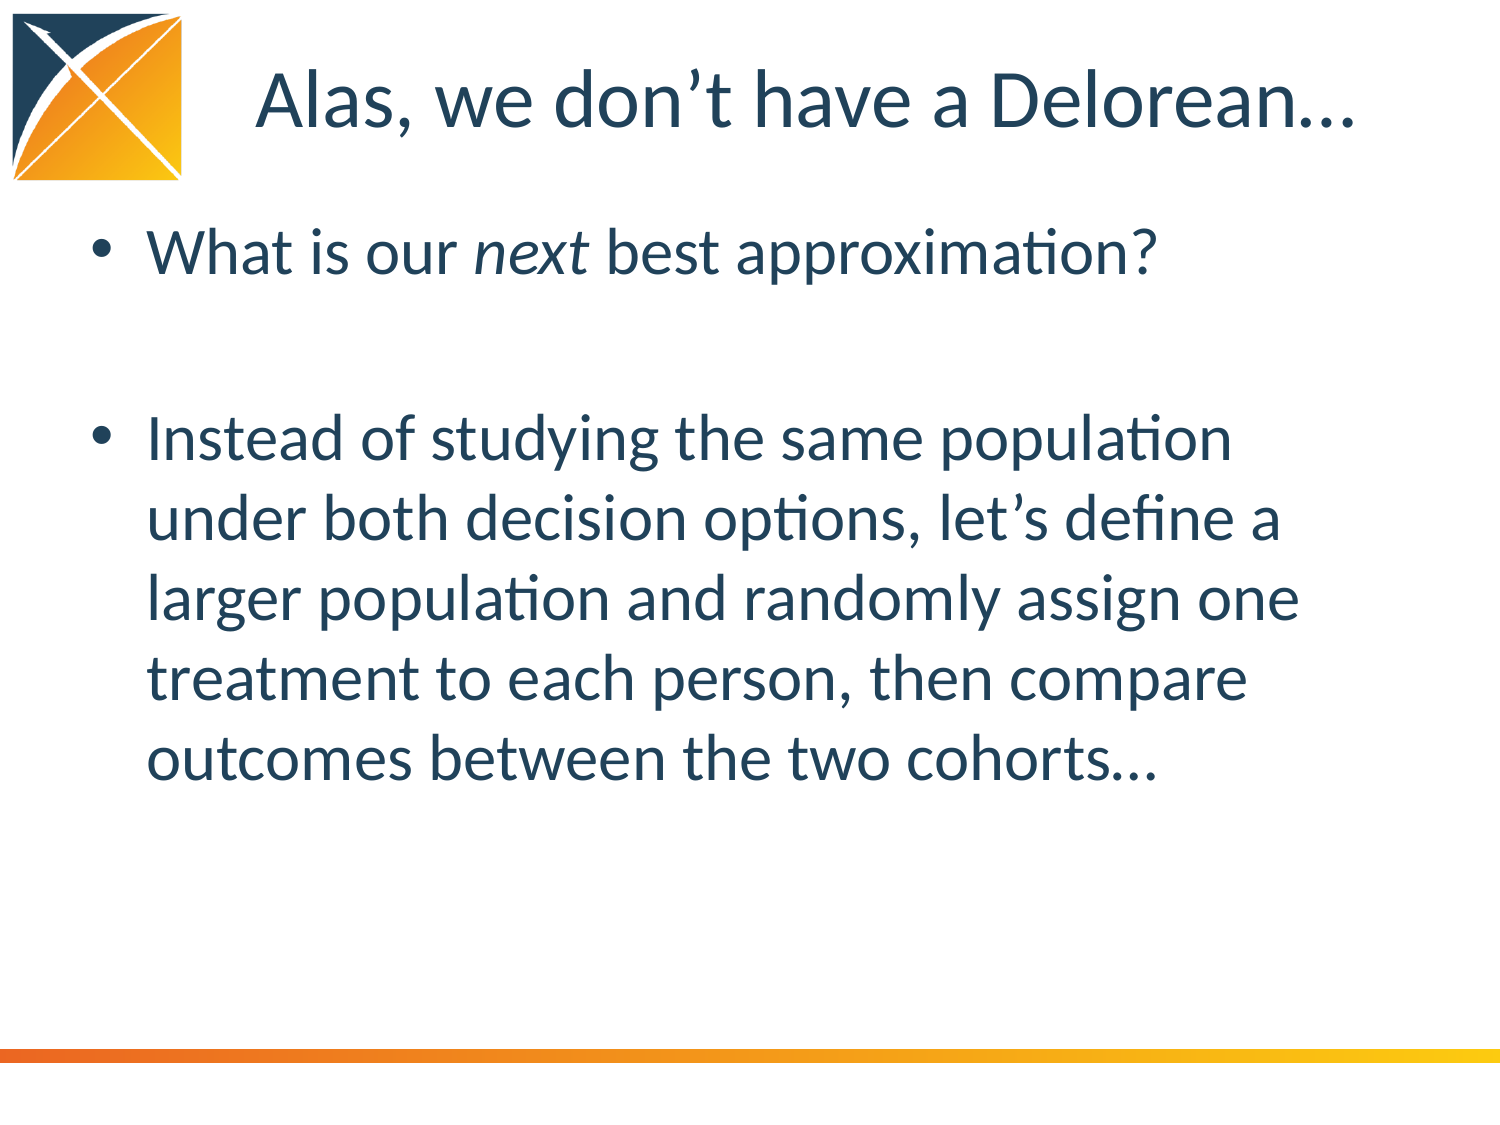

# Alas, we don’t have a Delorean…
What is our next best approximation?

Instead of studying the same population under both decision options, let’s define a larger population and randomly assign one treatment to each person, then compare outcomes between the two cohorts…